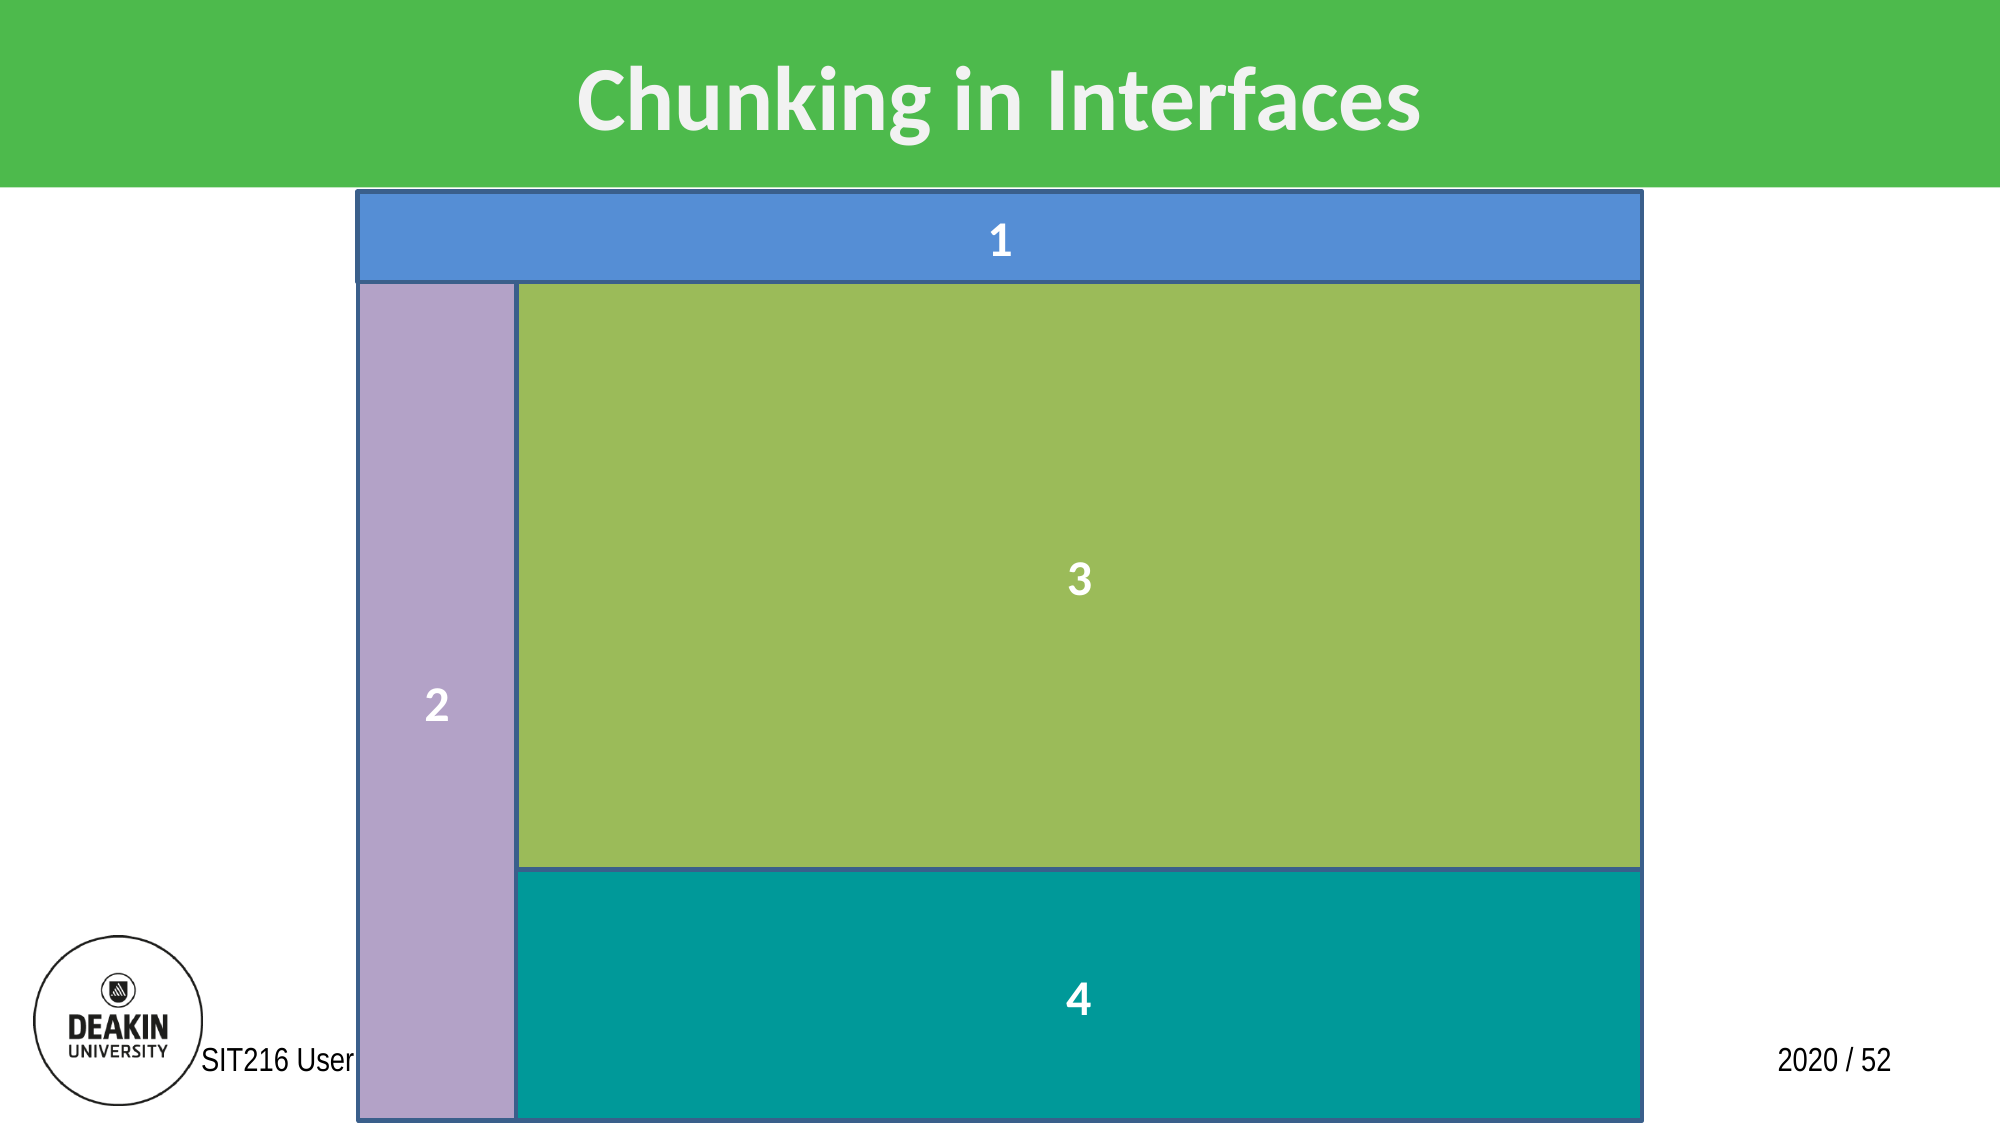

# Chunking in Interfaces
1
2
3
4